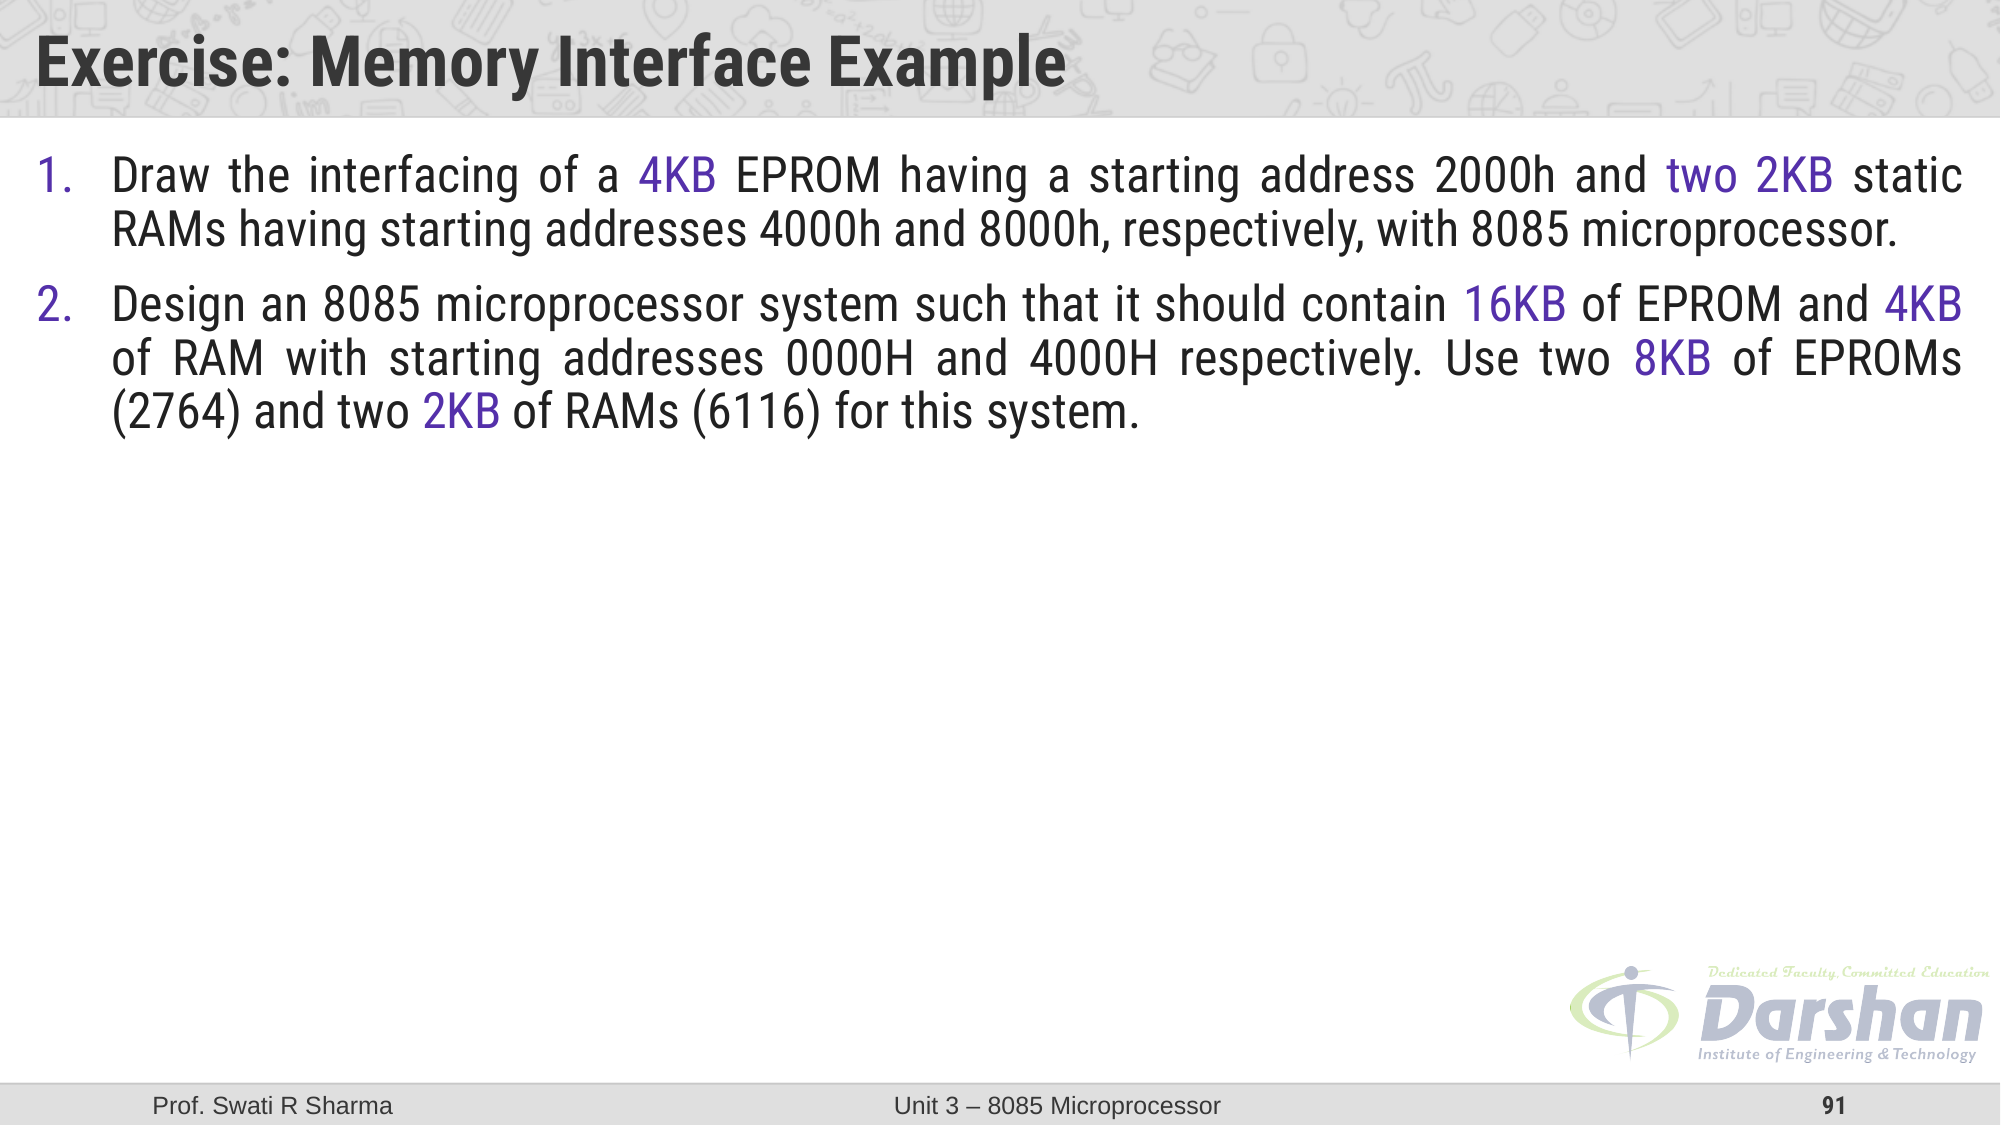

# Exercise: Memory Interface Example
Draw the interfacing of a 4KB EPROM having a starting address 2000h and two 2KB static RAMs having starting addresses 4000h and 8000h, respectively, with 8085 microprocessor.
Design an 8085 microprocessor system such that it should contain 16KB of EPROM and 4KB of RAM with starting addresses 0000H and 4000H respectively. Use two 8KB of EPROMs (2764) and two 2KB of RAMs (6116) for this system.